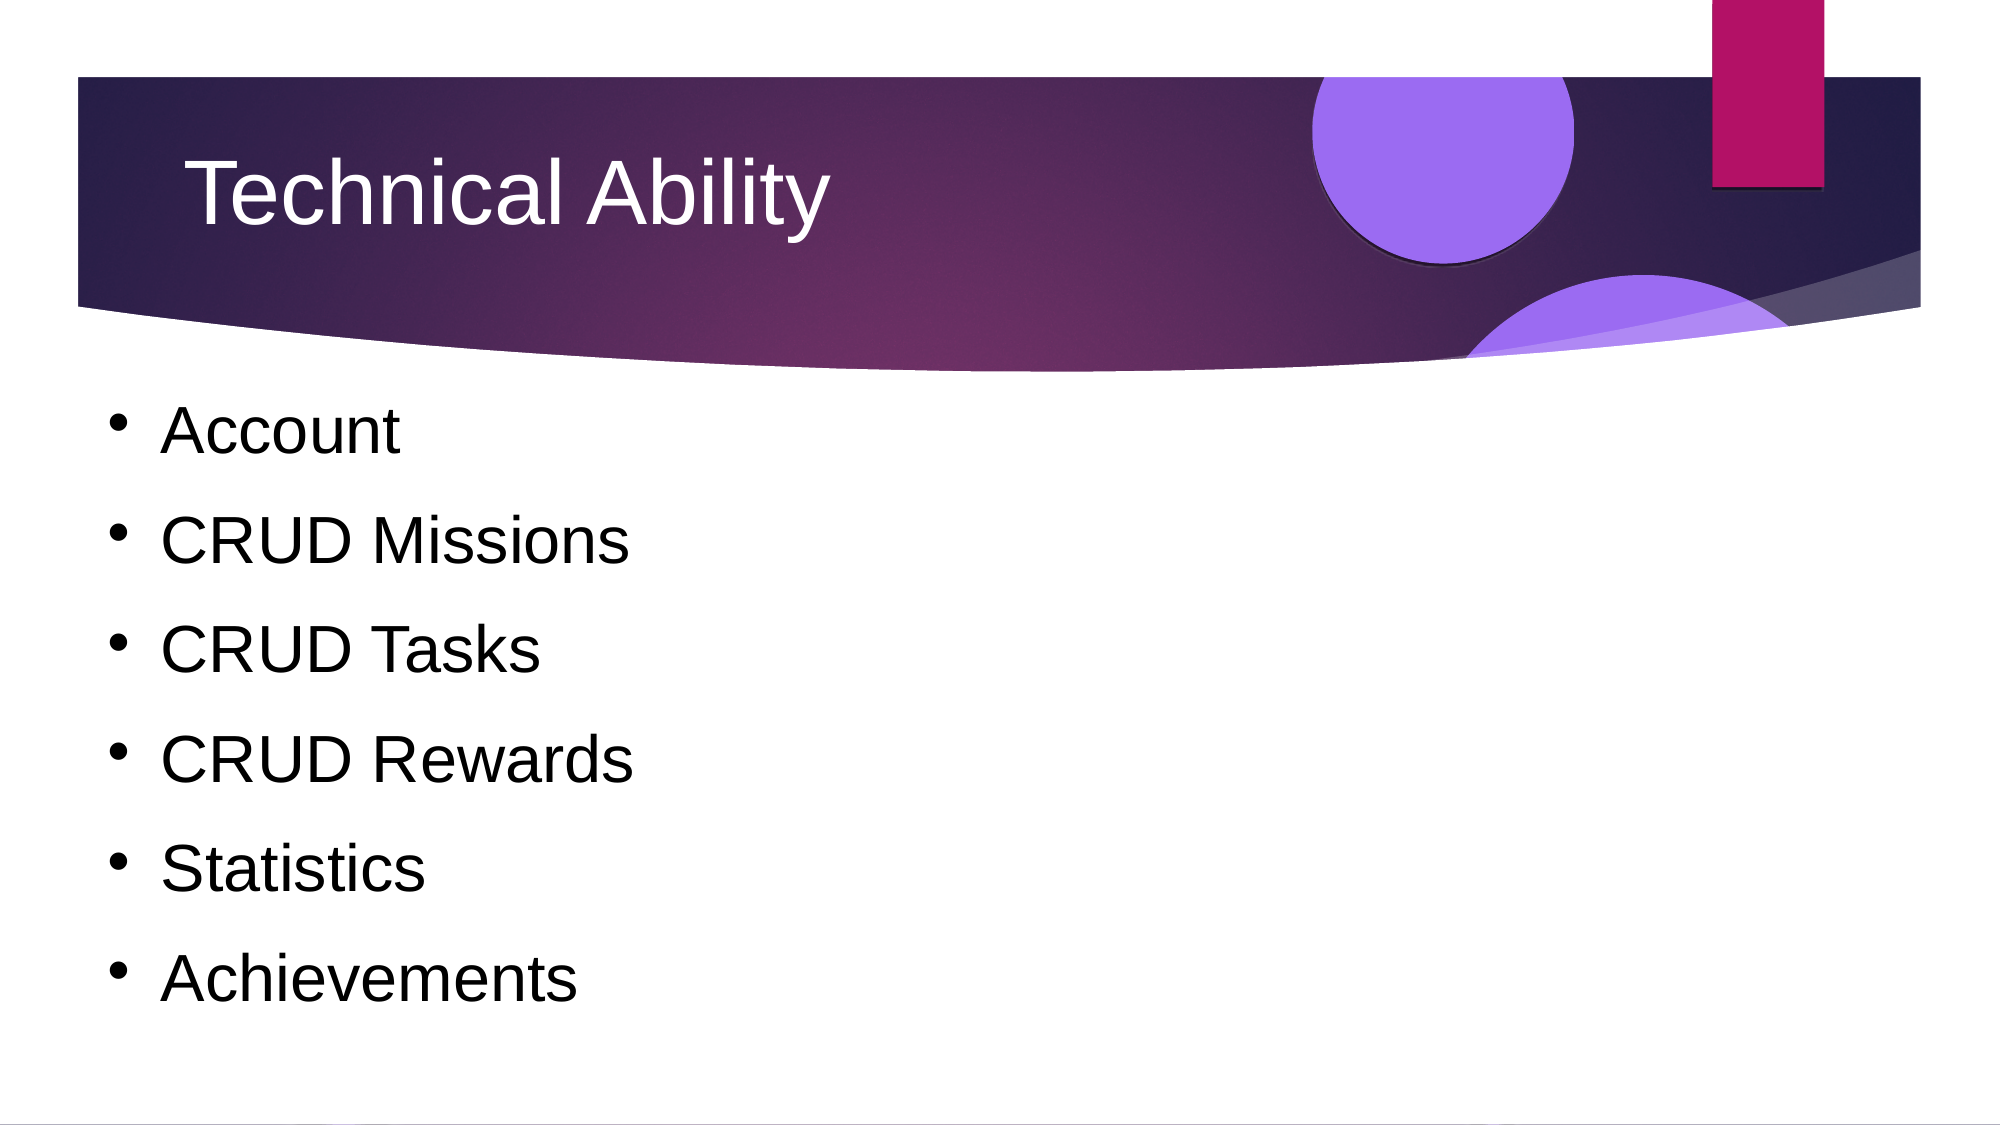

Technical Ability

Account
CRUD Missions
CRUD Tasks
CRUD Rewards
Statistics
Achievements